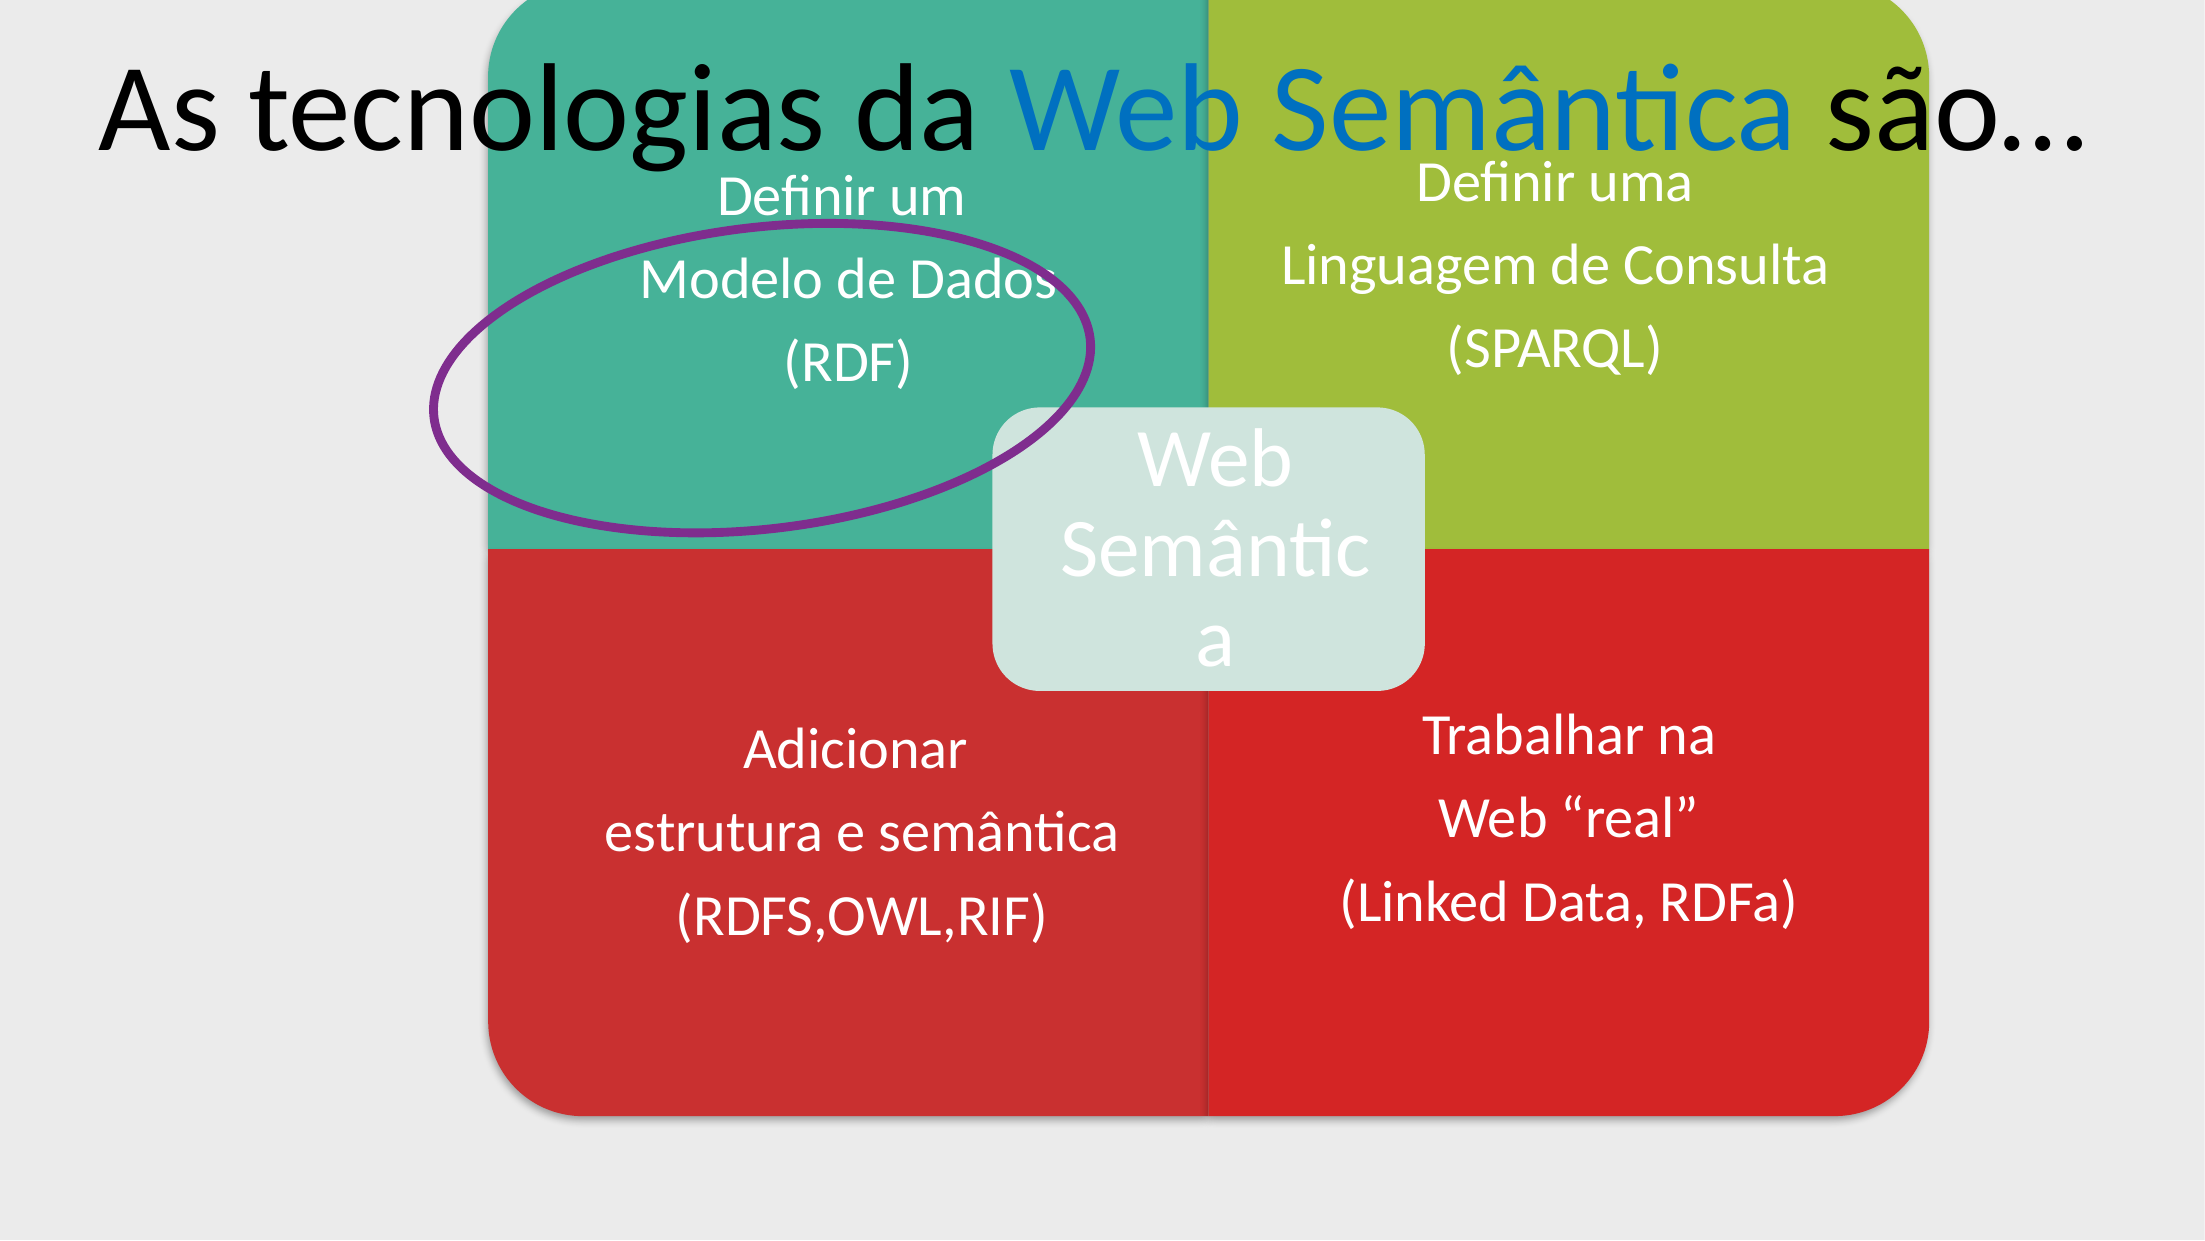

Definir um
Modelo de Dados
(RDF)
Definir uma
Linguagem de Consulta
(SPARQL)
Adicionar
estrutura e semântica
(RDFS,OWL,RIF)
Trabalhar na
Web “real”
(Linked Data, RDFa)
Web Semântica
As tecnologias da Web Semântica são…